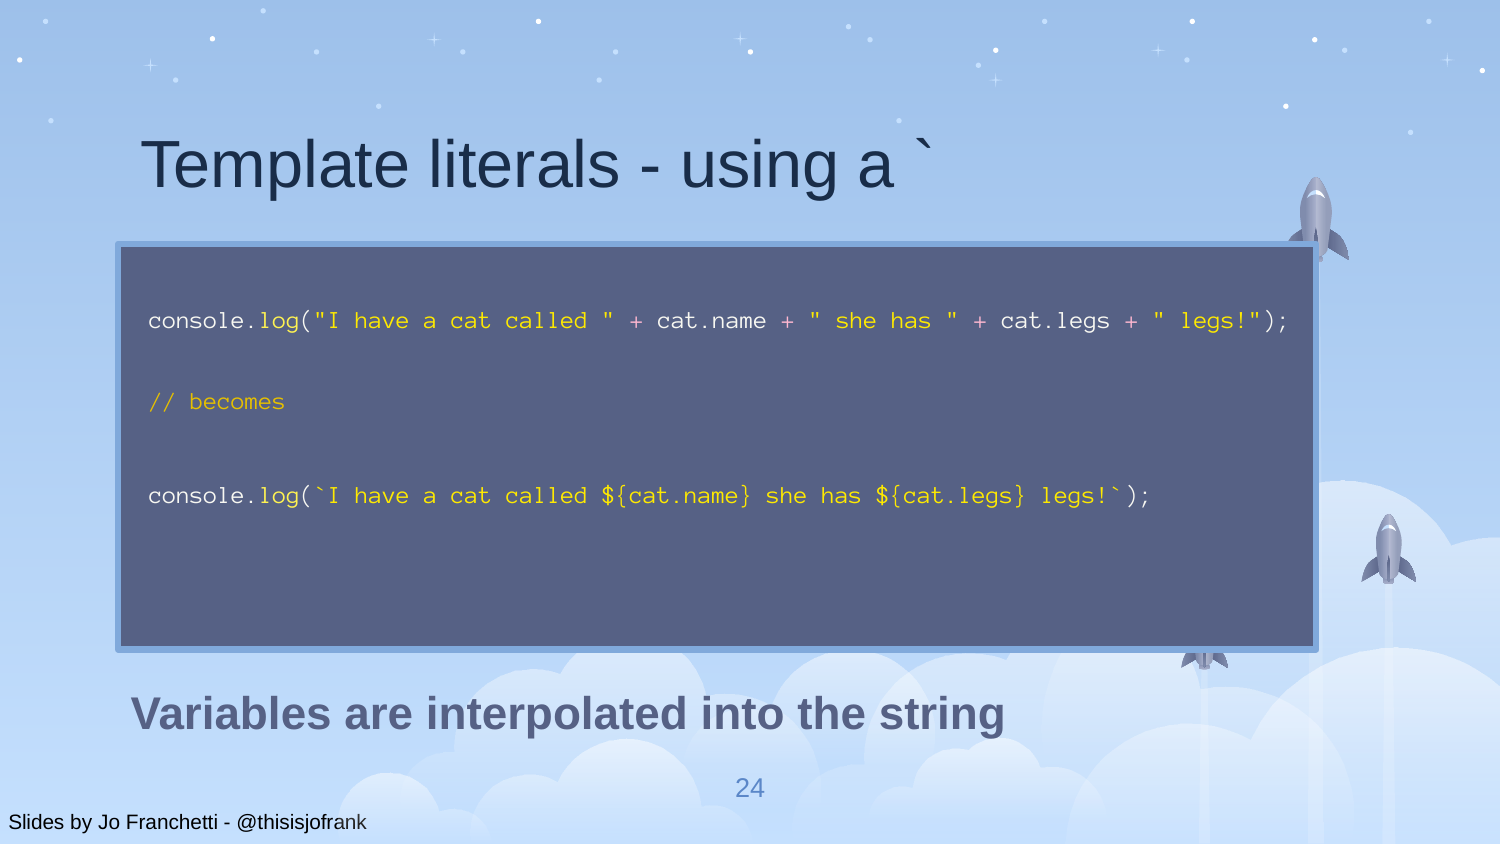

Template literals - using a `

console.log("I have a cat called " + cat.name + " she has " + cat.legs + " legs!");

// becomes

console.log(`I have a cat called ${cat.name} she has ${cat.legs} legs!`);

Variables are interpolated into the string
24